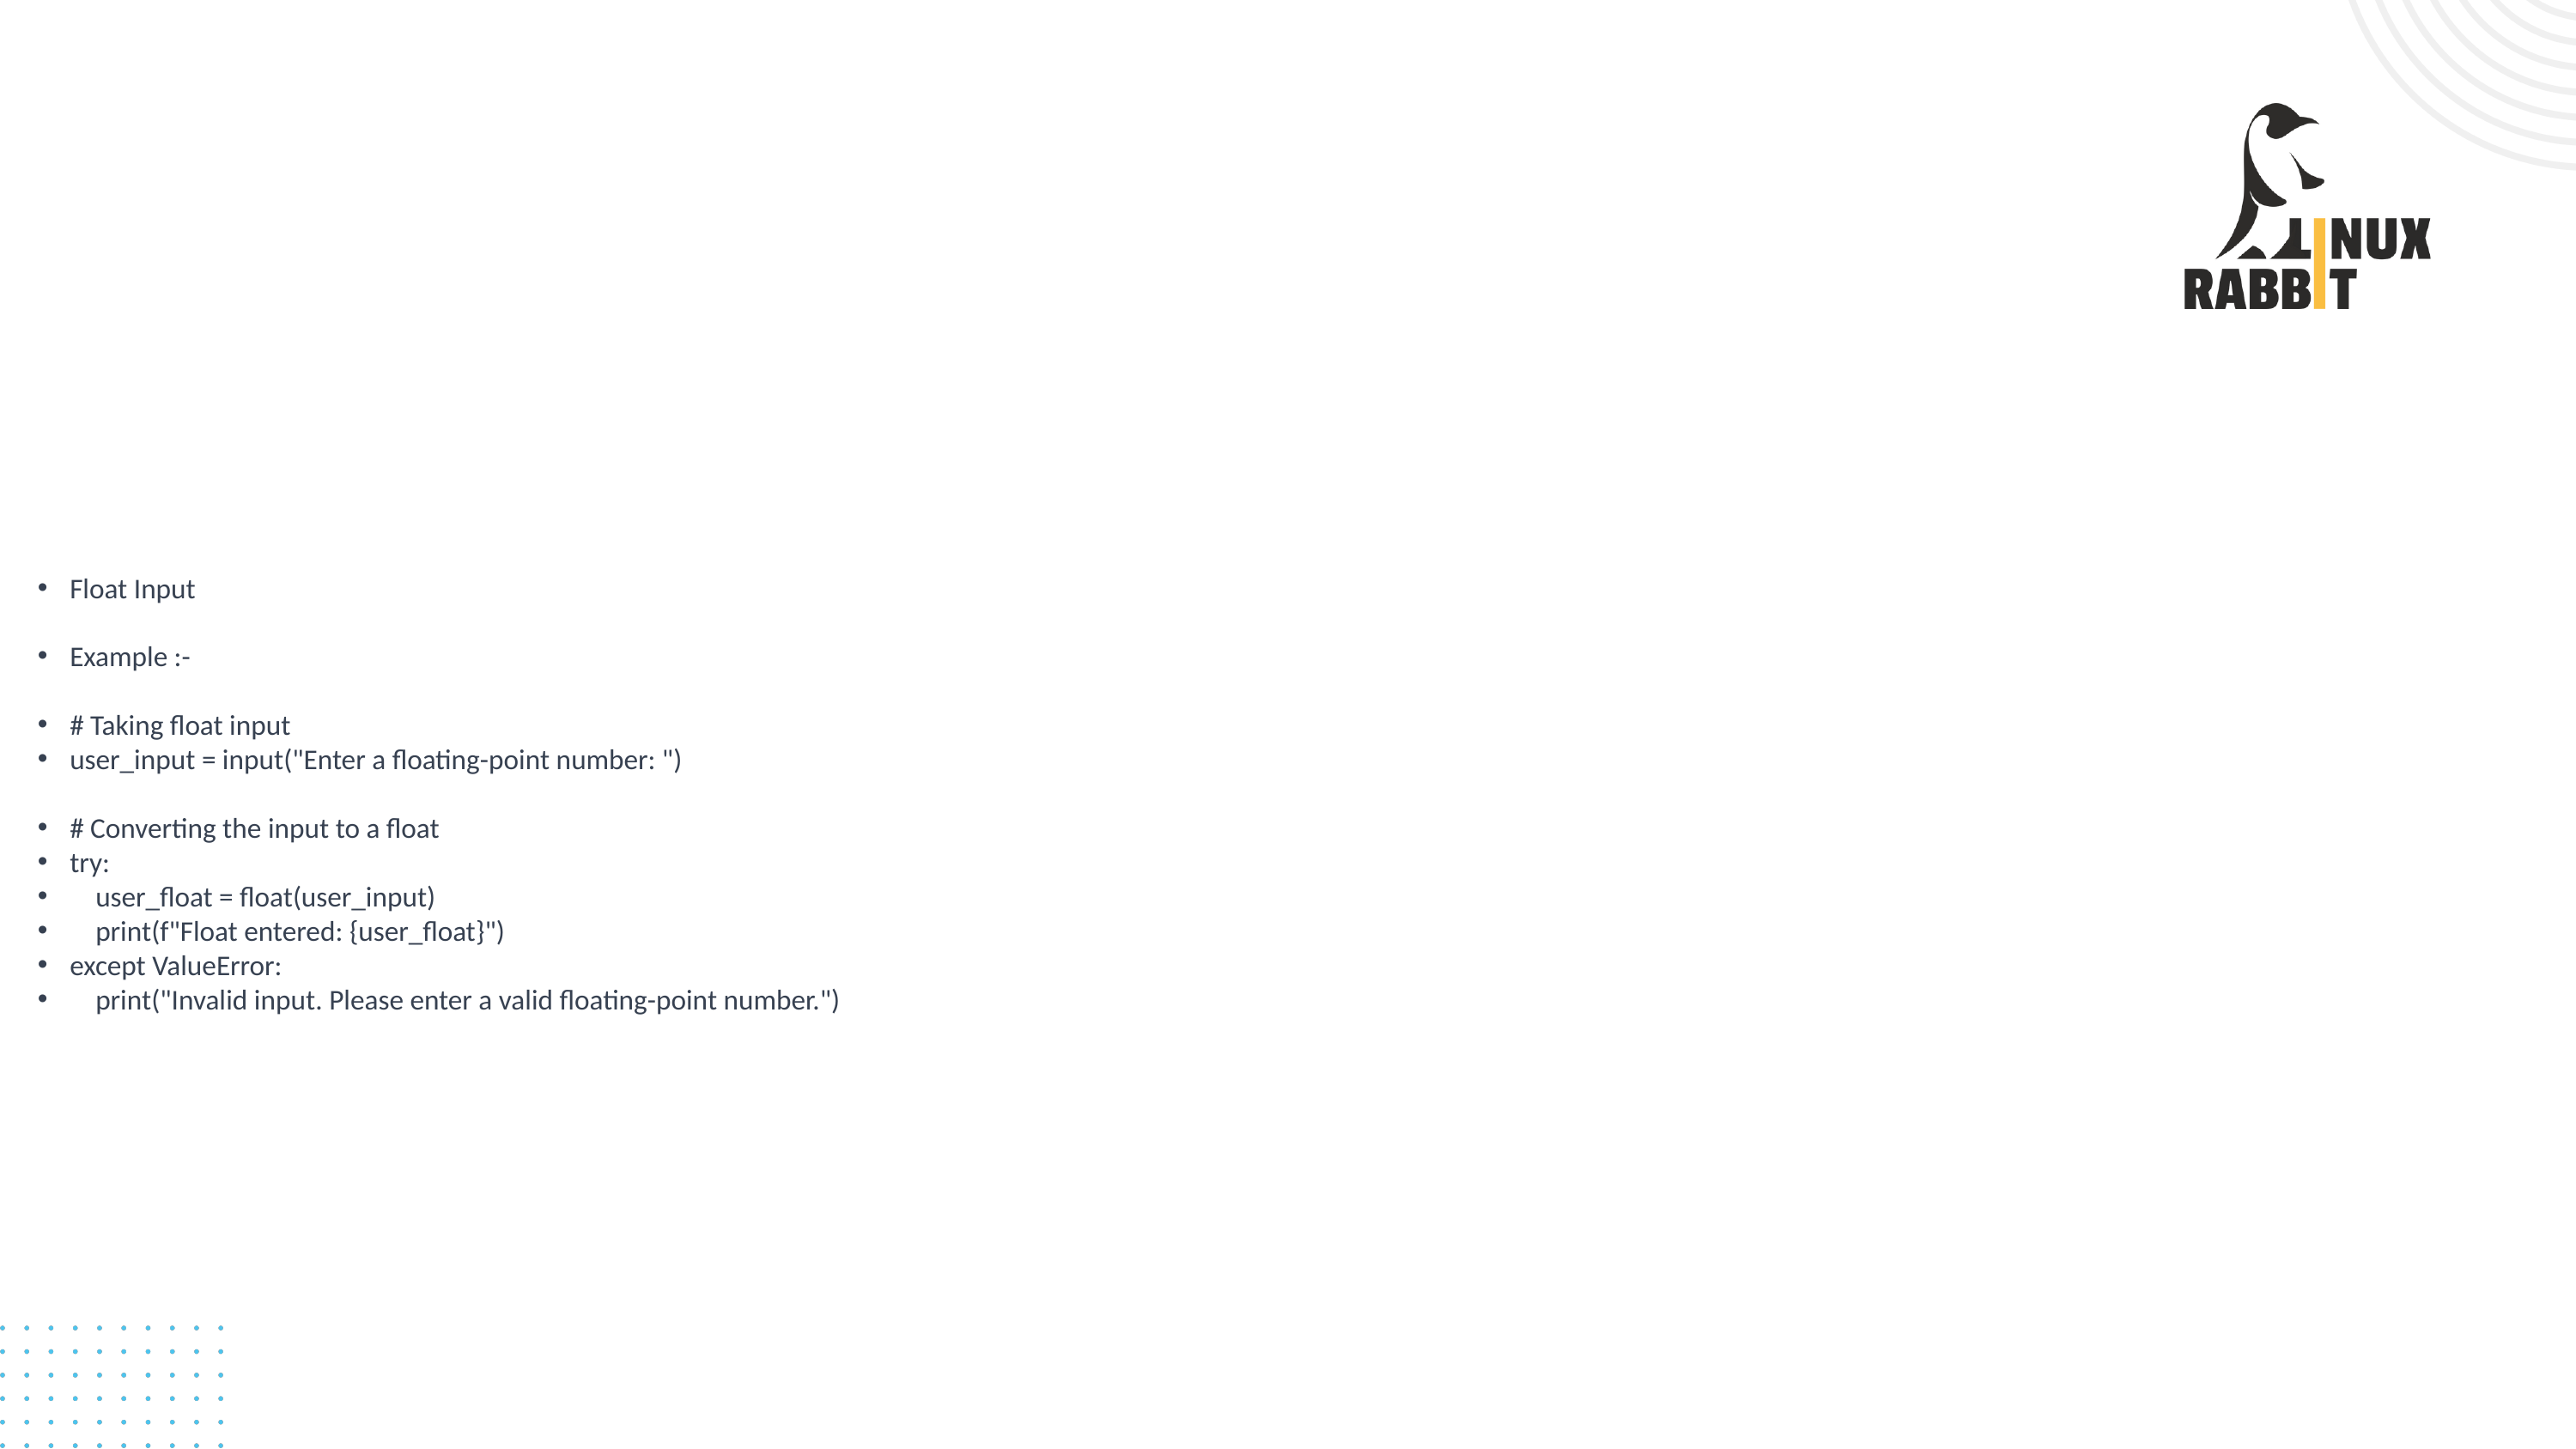

# Float Input

Example :-

# Taking float input
user_input = input("Enter a floating-point number: ")

# Converting the input to a float
try:
    user_float = float(user_input)
    print(f"Float entered: {user_float}")
except ValueError:
    print("Invalid input. Please enter a valid floating-point number.")